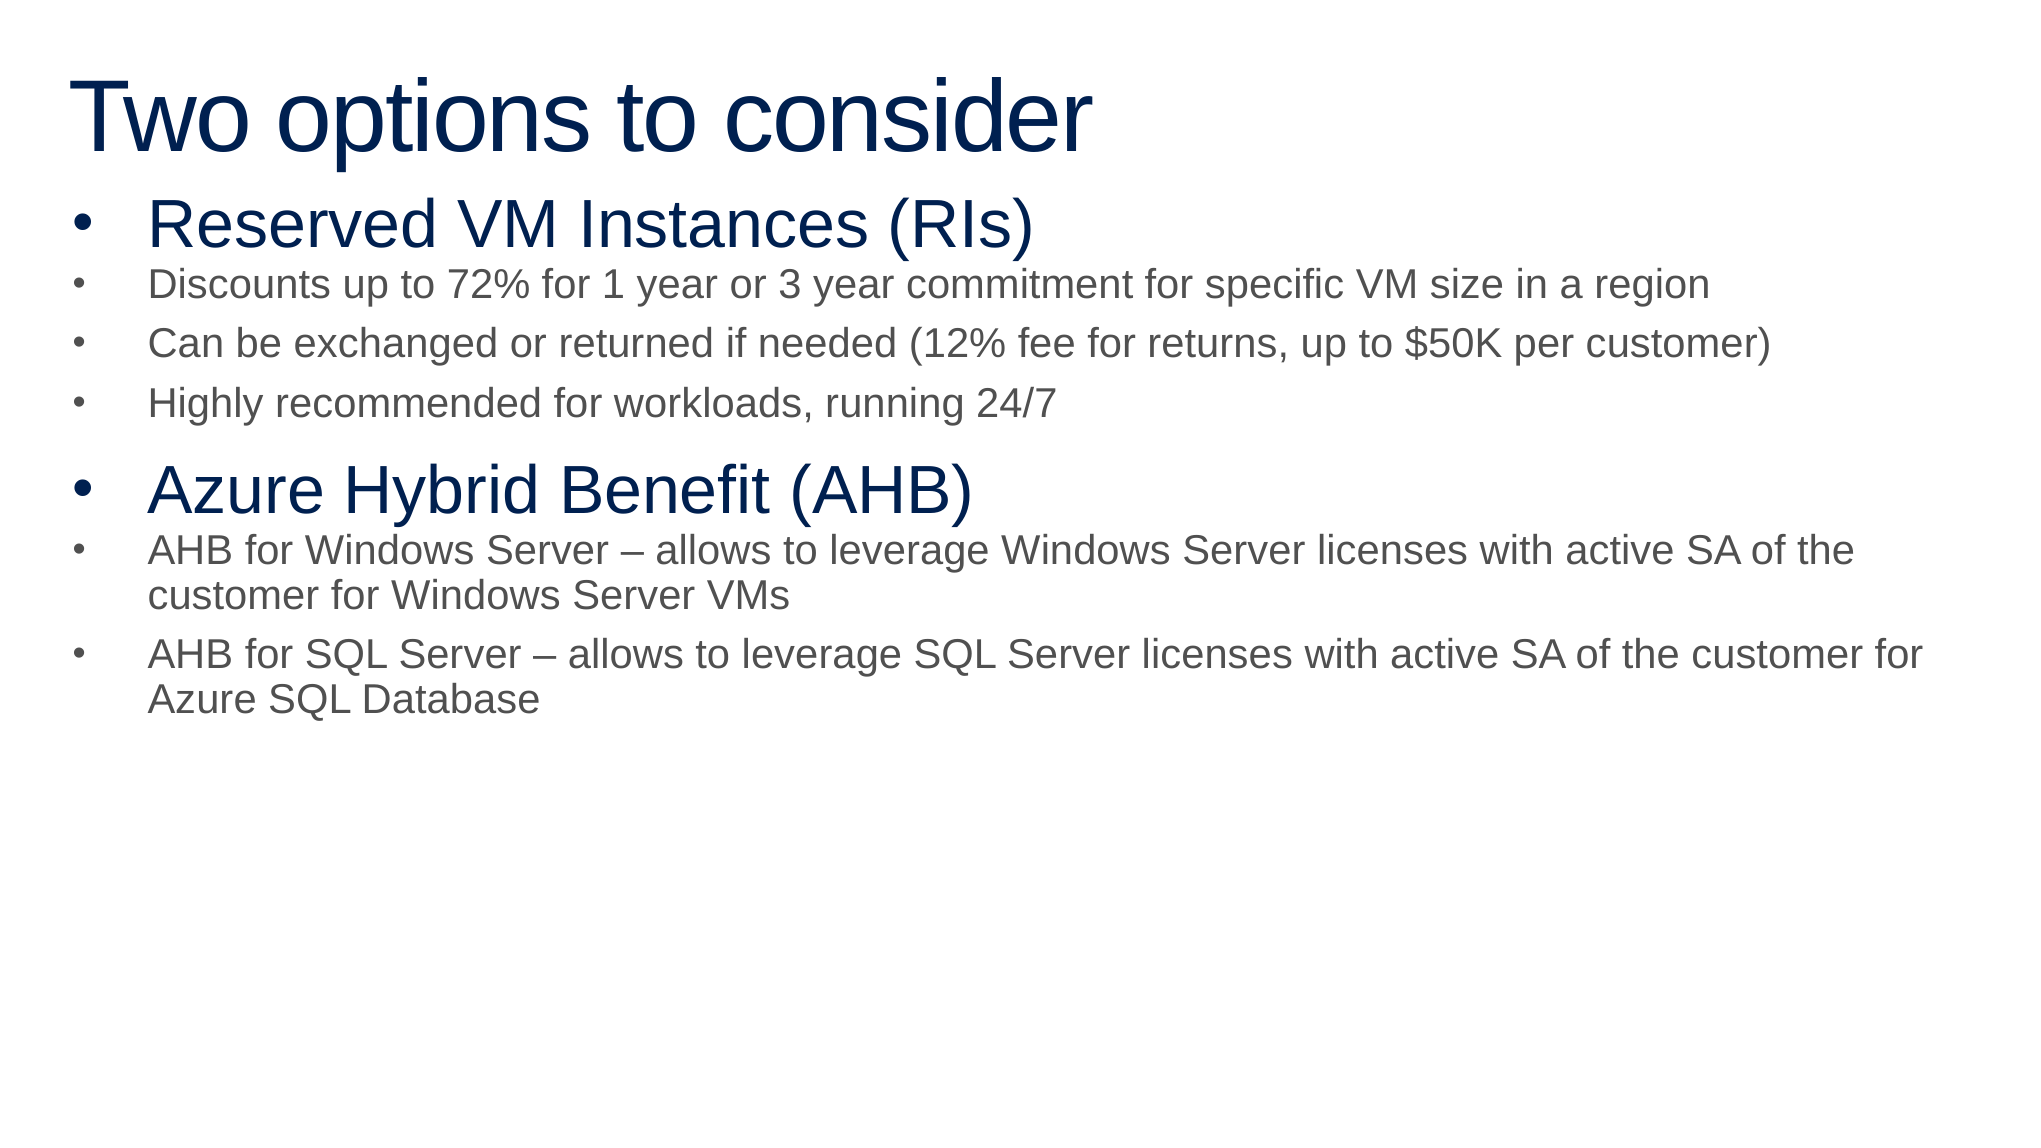

# Two options to consider
Reserved VM Instances (RIs)
Discounts up to 72% for 1 year or 3 year commitment for specific VM size in a region
Can be exchanged or returned if needed (12% fee for returns, up to $50K per customer)
Highly recommended for workloads, running 24/7
Azure Hybrid Benefit (AHB)
AHB for Windows Server – allows to leverage Windows Server licenses with active SA of the customer for Windows Server VMs
AHB for SQL Server – allows to leverage SQL Server licenses with active SA of the customer for Azure SQL Database